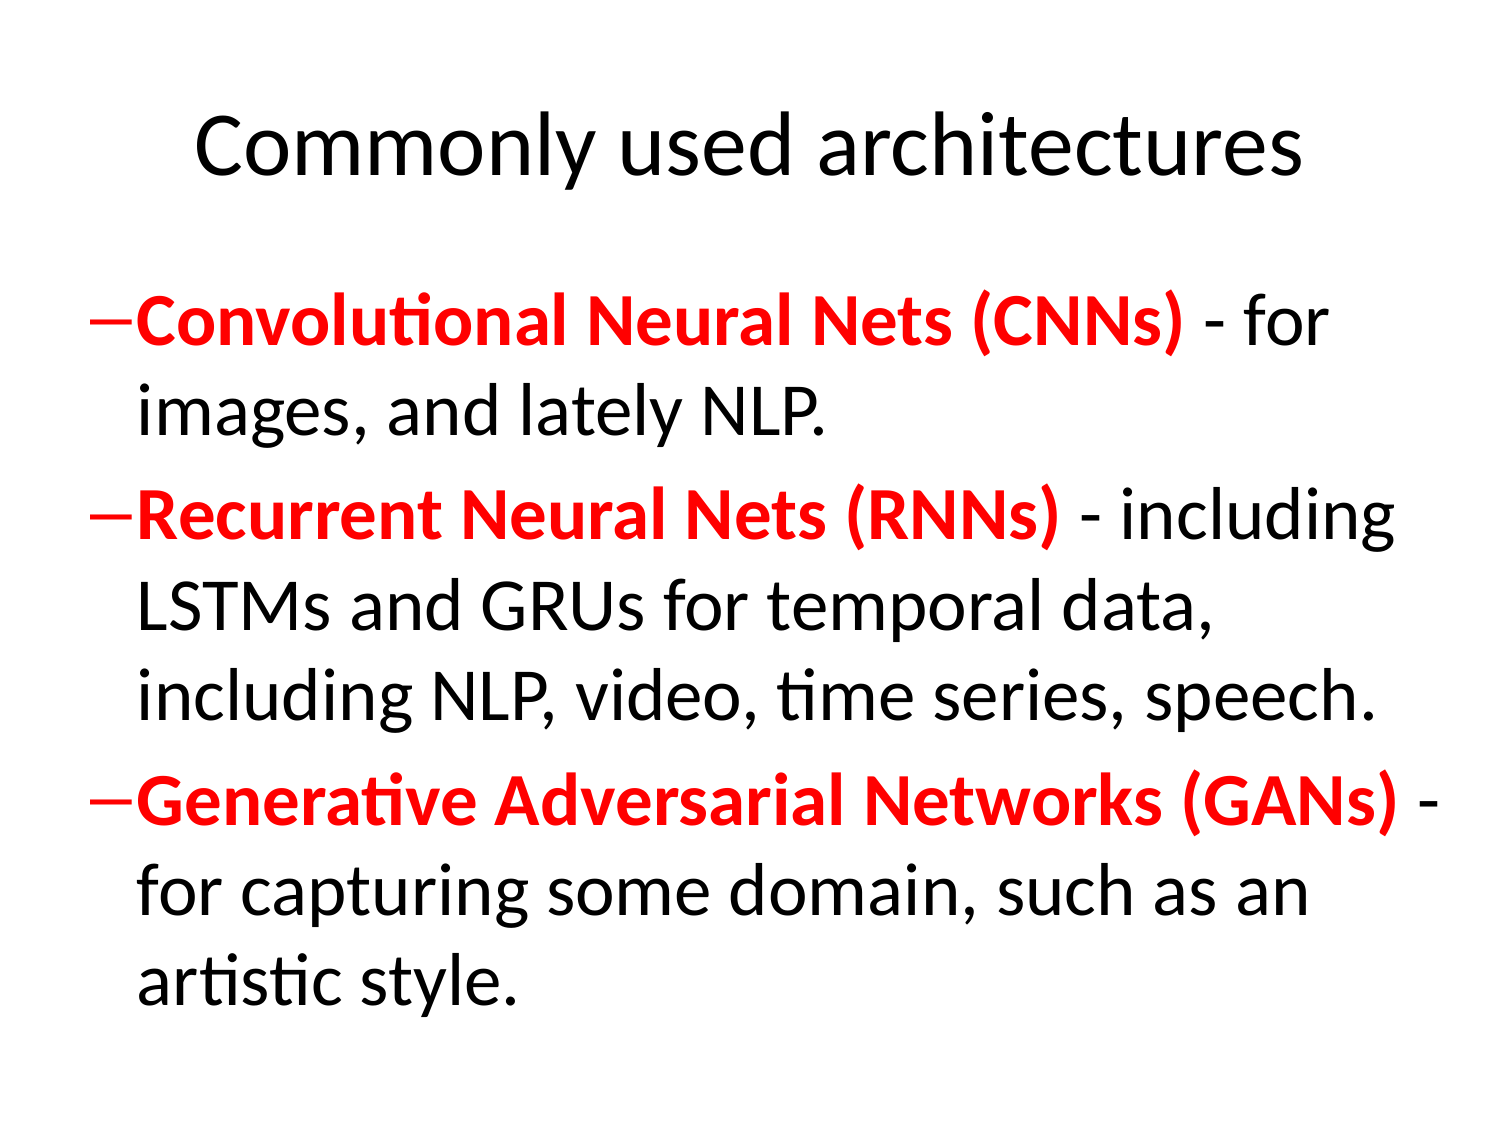

# Commonly used architectures
Convolutional Neural Nets (CNNs) - for images, and lately NLP.
Recurrent Neural Nets (RNNs) - including LSTMs and GRUs for temporal data, including NLP, video, time series, speech.
Generative Adversarial Networks (GANs) - for capturing some domain, such as an artistic style.